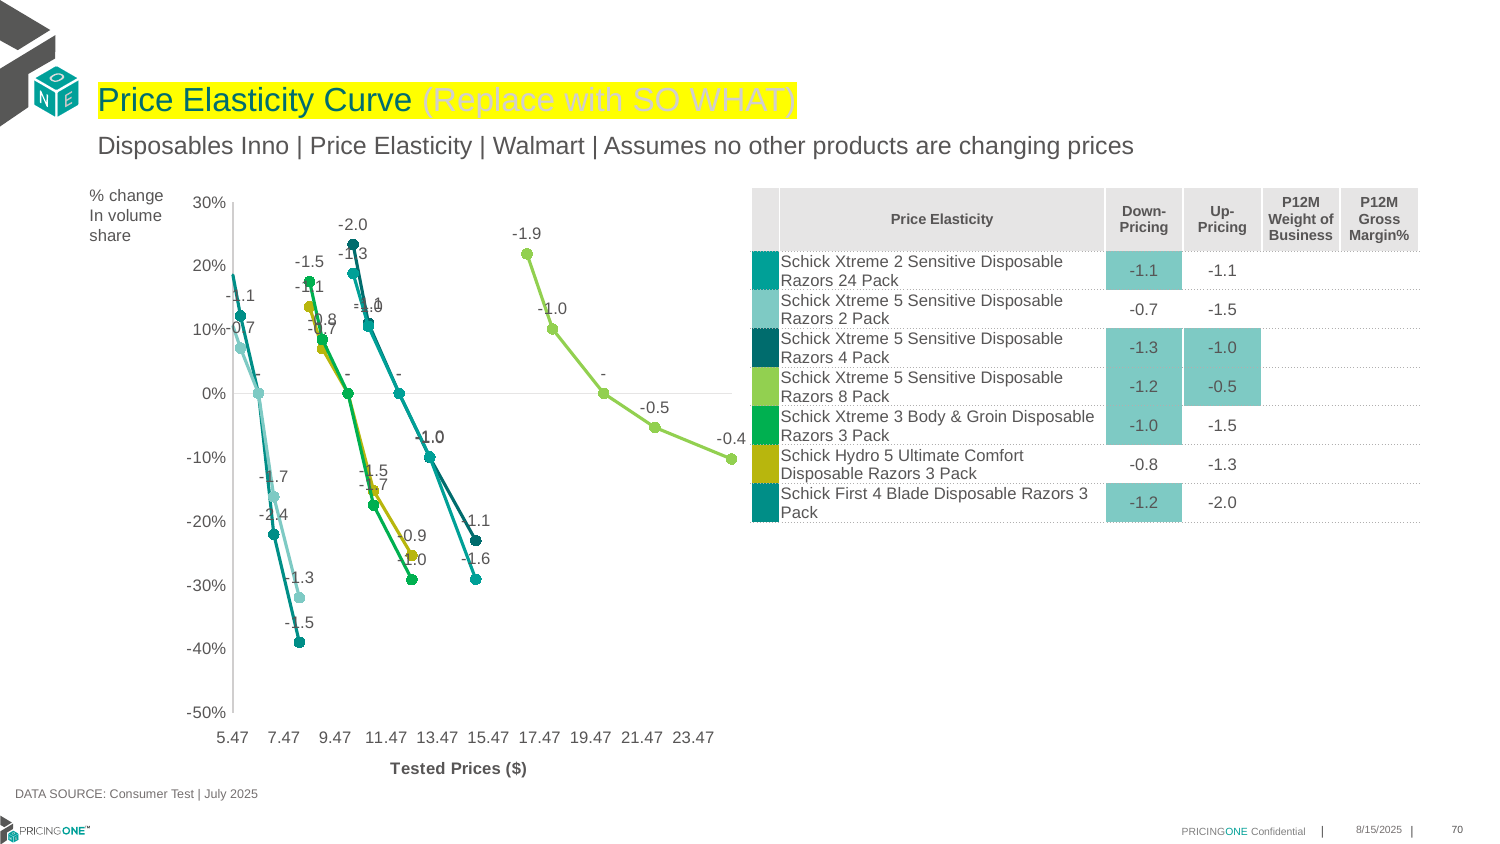

# Price Elasticity Curve (Replace with SO WHAT)
Disposables Inno | Price Elasticity | Walmart | Assumes no other products are changing prices
% change In volume share
|  | Price Elasticity | Down-Pricing | Up-Pricing | P12M Weight of Business | P12M Gross Margin% |
| --- | --- | --- | --- | --- | --- |
|  | Schick Xtreme 2 Sensitive Disposable Razors 24 Pack | -1.1 | -1.1 |  |  |
|  | Schick Xtreme 5 Sensitive Disposable Razors 2 Pack | -0.7 | -1.5 |  |  |
|  | Schick Xtreme 5 Sensitive Disposable Razors 4 Pack | -1.3 | -1.0 |  |  |
|  | Schick Xtreme 5 Sensitive Disposable Razors 8 Pack | -1.2 | -0.5 |  |  |
|  | Schick Xtreme 3 Body & Groin Disposable Razors 3 Pack | -1.0 | -1.5 |  |  |
|  | Schick Hydro 5 Ultimate Comfort Disposable Razors 3 Pack | -0.8 | -1.3 |  |  |
|  | Schick First 4 Blade Disposable Razors 3 Pack | -1.2 | -2.0 |  |  |

### Chart

| Category | Schick Xtreme 2 Sensitive Disposable Razors 24 Pack | Schick Xtreme 5 Sensitive Disposable Razors 2 Pack | Schick Xtreme 5 Sensitive Disposable Razors 4 Pack | Schick Xtreme 5 Sensitive Disposable Razors 8 Pack | Schick Xtreme 3 Body & Groin Disposable Razors 3 Pack | Schick Hydro 5 Ultimate Comfort Disposable Razors 3 Pack | Schick First 4 Blade Disposable Razors 3 Pack |
|---|---|---|---|---|---|---|---|
DATA SOURCE: Consumer Test | July 2025

8/15/2025
70